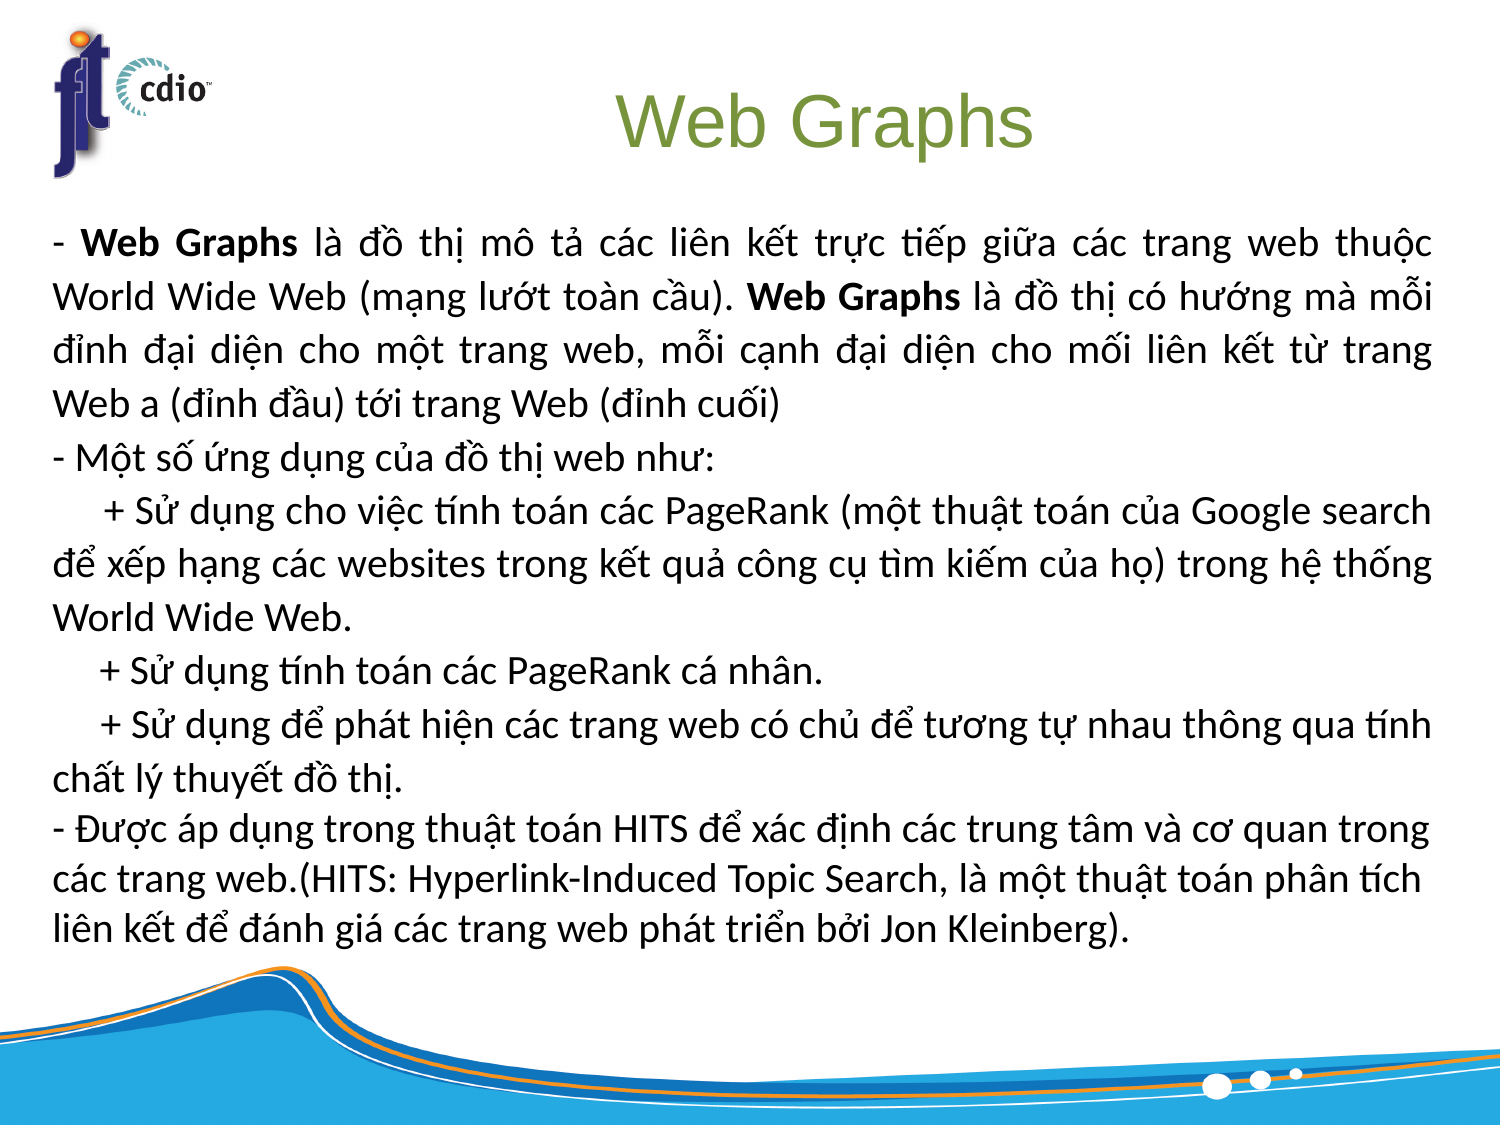

# Web Graphs
- Web Graphs là đồ thị mô tả các liên kết trực tiếp giữa các trang web thuộc World Wide Web (mạng lướt toàn cầu). Web Graphs là đồ thị có hướng mà mỗi đỉnh đại diện cho một trang web, mỗi cạnh đại diện cho mối liên kết từ trang Web a (đỉnh đầu) tới trang Web (đỉnh cuối)
- Một số ứng dụng của đồ thị web như:
     + Sử dụng cho việc tính toán các PageRank (một thuật toán của Google search để xếp hạng các websites trong kết quả công cụ tìm kiếm của họ) trong hệ thống World Wide Web.
     + Sử dụng tính toán các PageRank cá nhân.
     + Sử dụng để phát hiện các trang web có chủ để tương tự nhau thông qua tính chất lý thuyết đồ thị.
- Được áp dụng trong thuật toán HITS để xác định các trung tâm và cơ quan trong các trang web.(HITS: Hyperlink-Induced Topic Search, là một thuật toán phân tích liên kết để đánh giá các trang web phát triển bởi Jon Kleinberg).